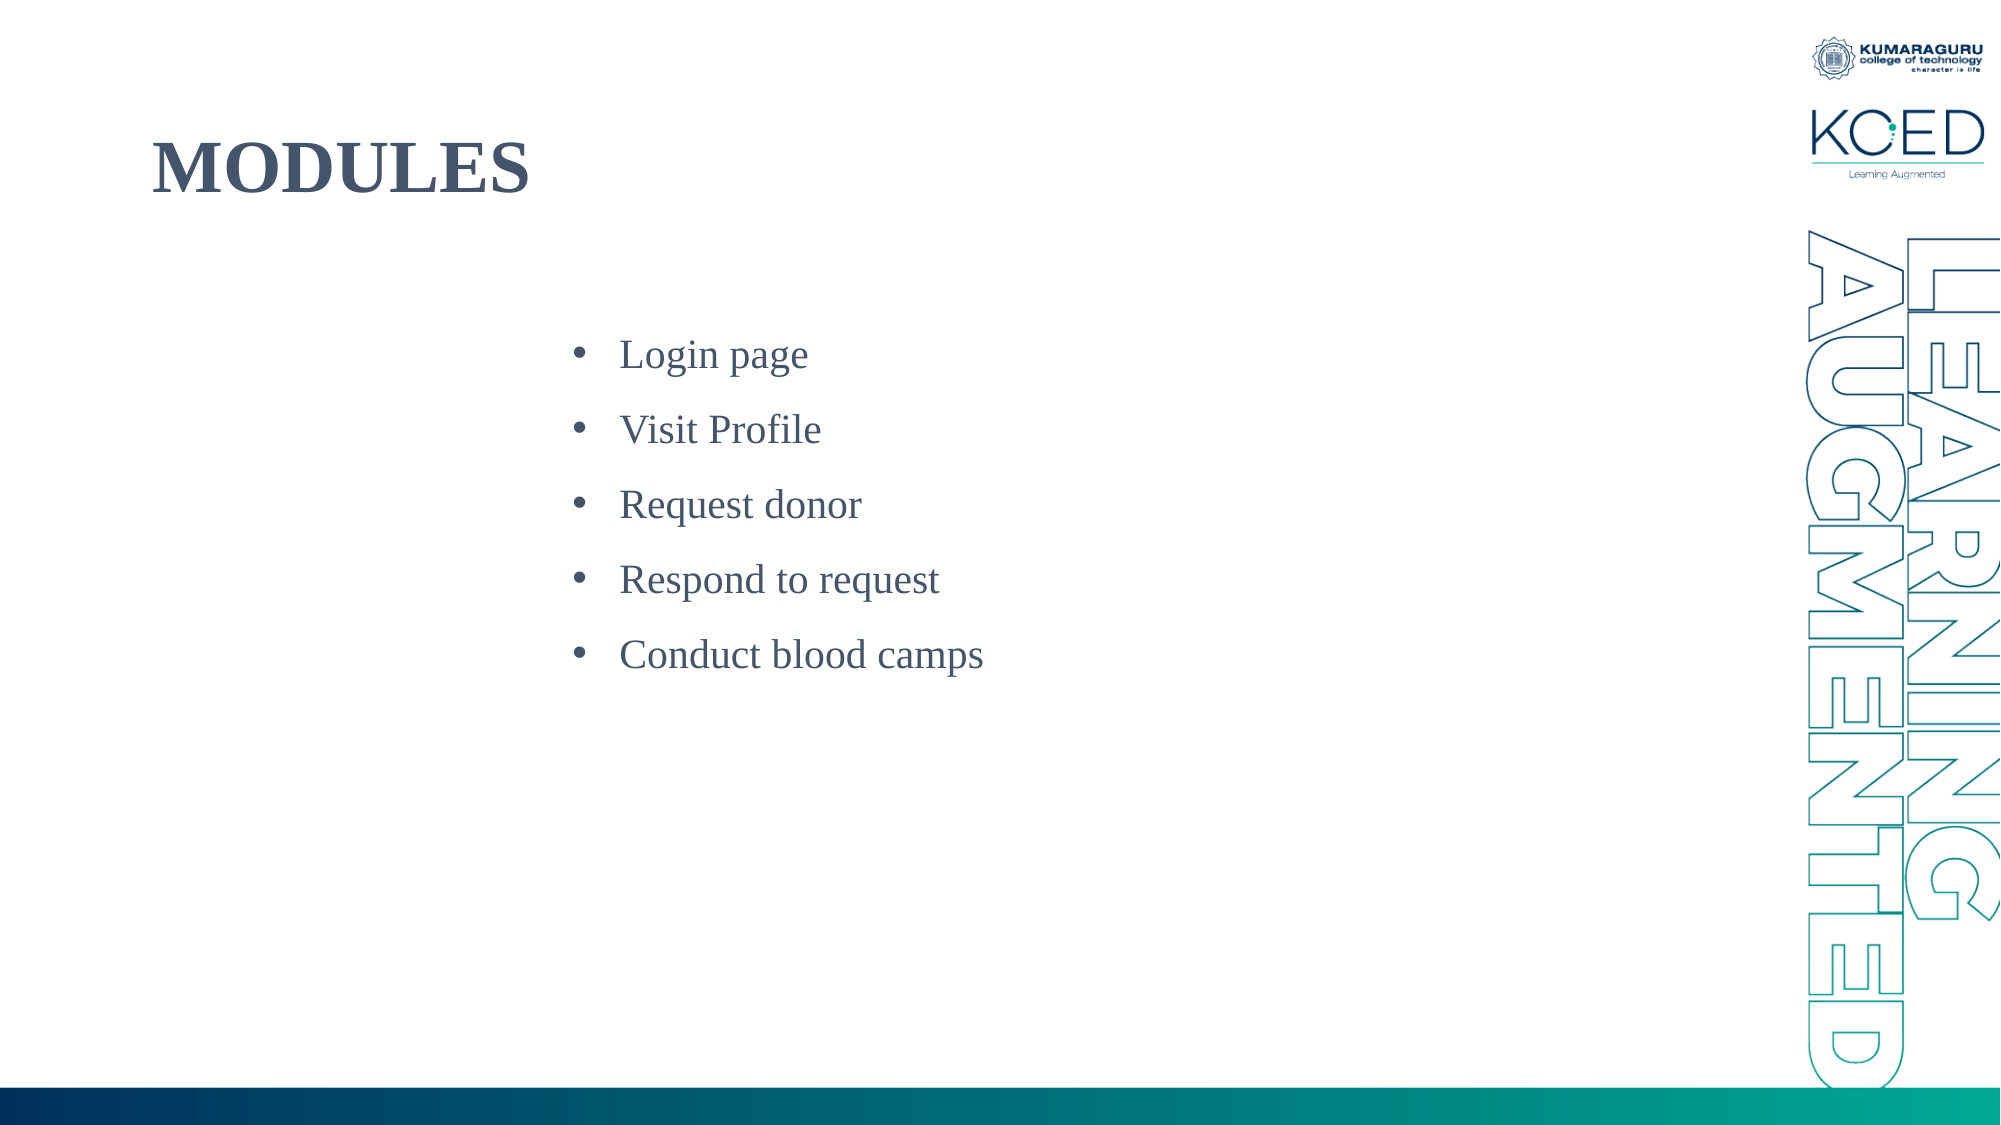

# MODULES
Login page
Visit Profile
Request donor
Respond to request
Conduct blood camps